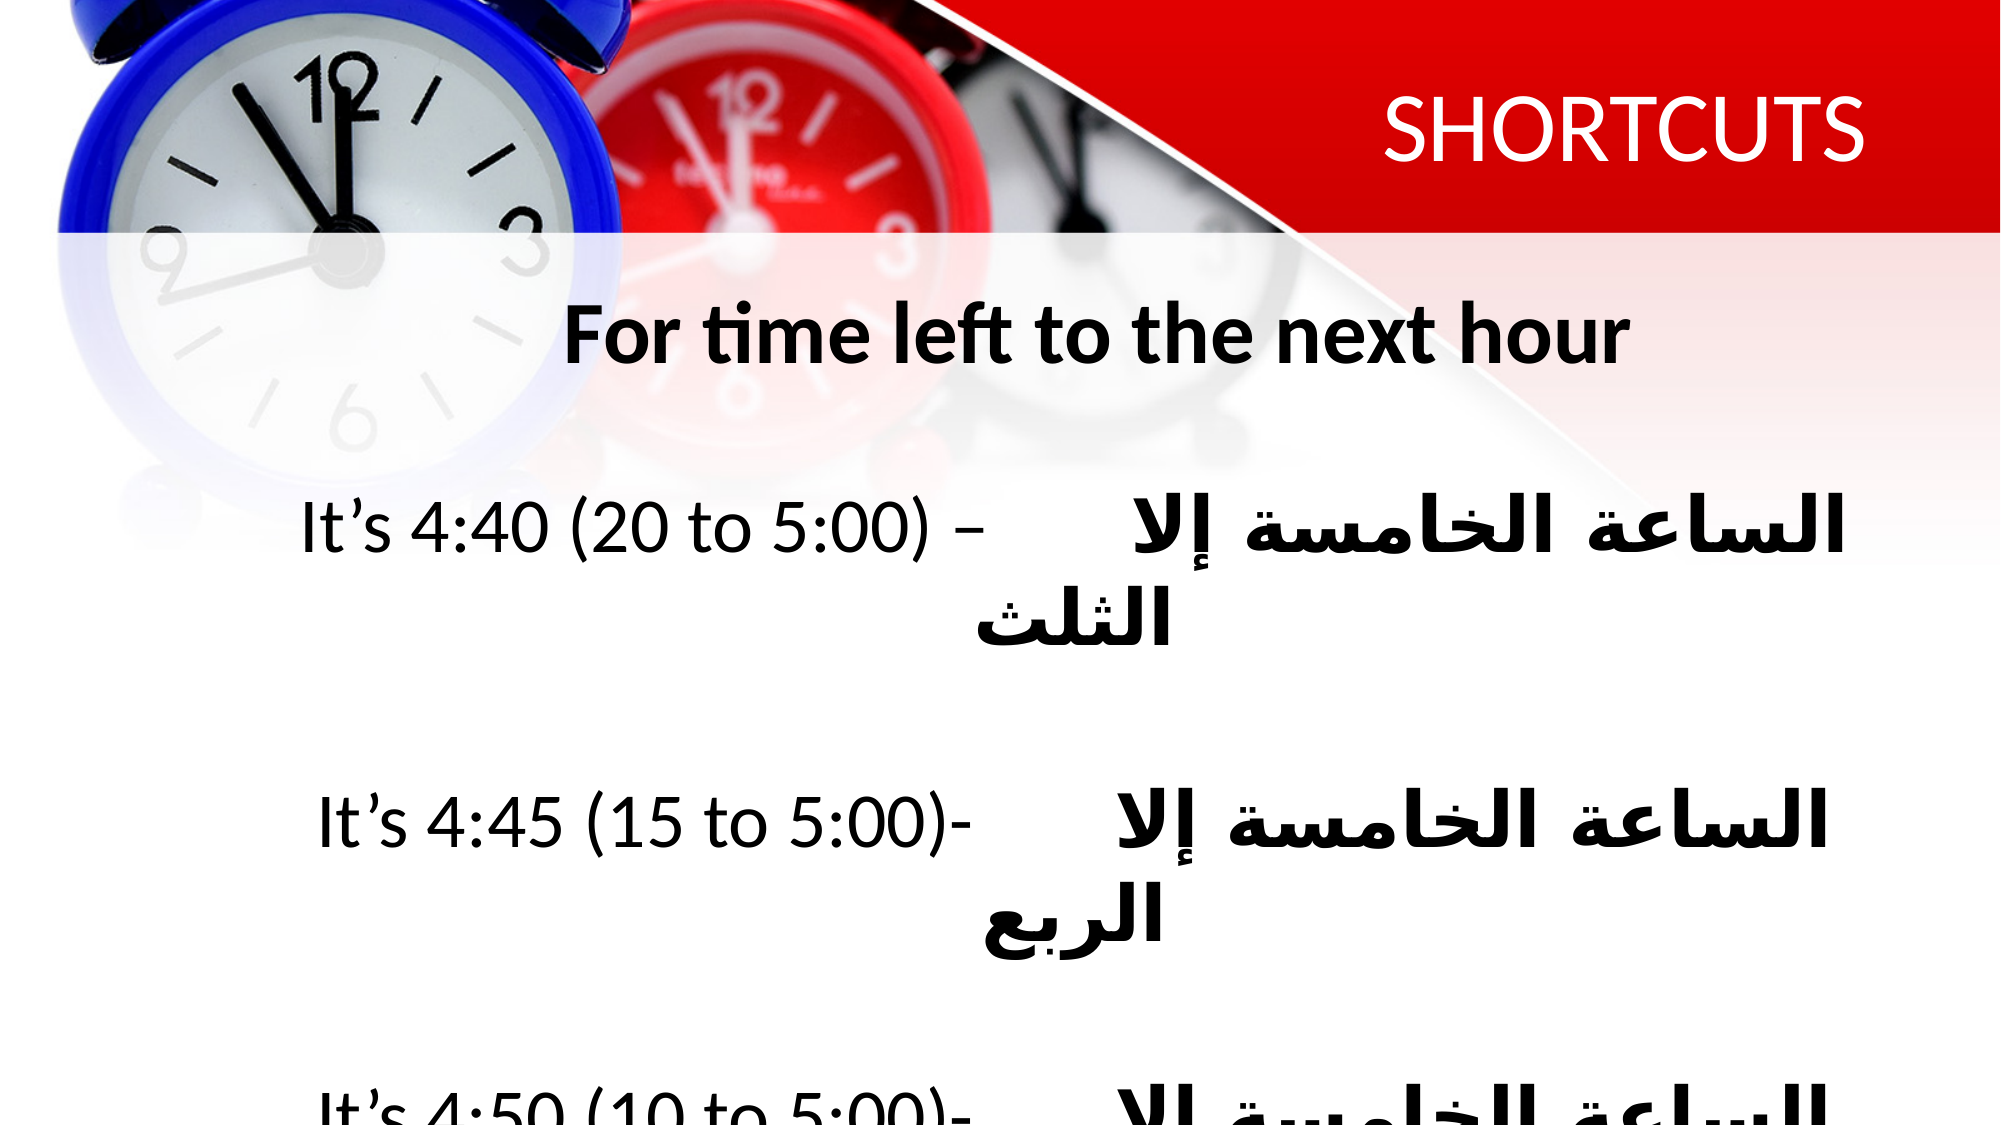

# SHORTCUTS
For time left to the next hour
It’s 4:40 (20 to 5:00) –        الساعة الخامسة إلا الثلث
It’s 4:45 (15 to 5:00)-        الساعة الخامسة إلا الربع
It’s 4:50 (10 to 5:00)-        الساعة الخامسة إلا عشر دقائق